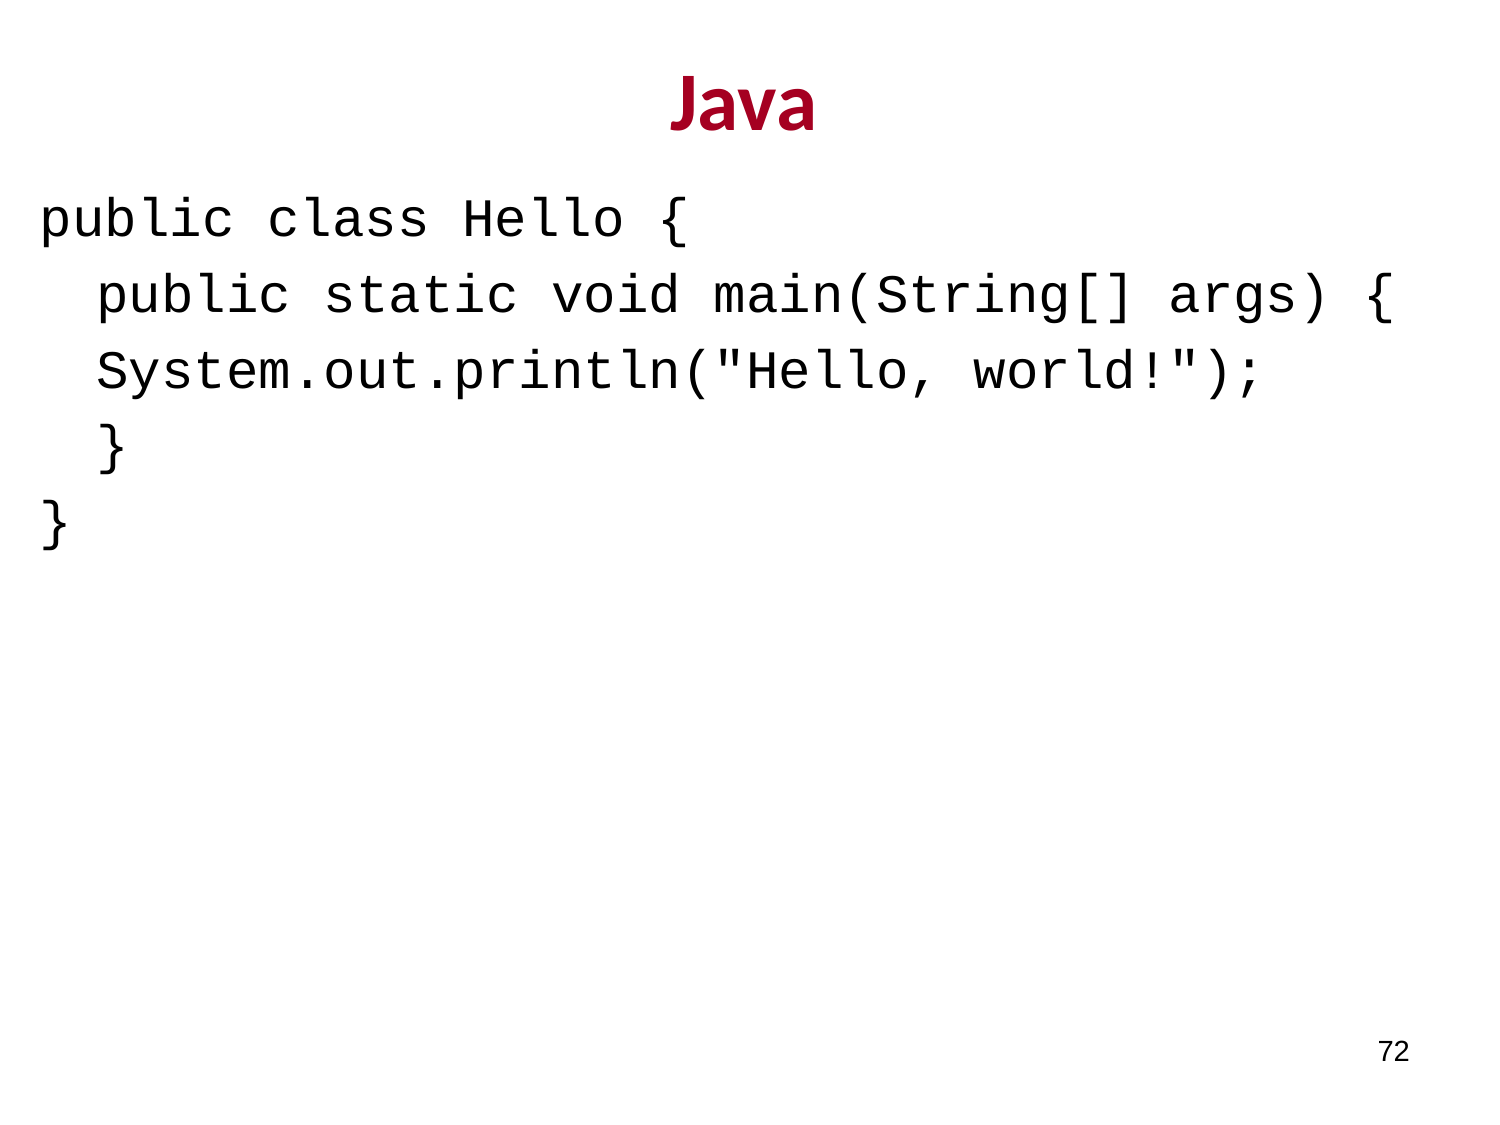

# Java
public class Hello {
	public static void main(String[] args) {
	System.out.println("Hello, world!");
	}
}
72